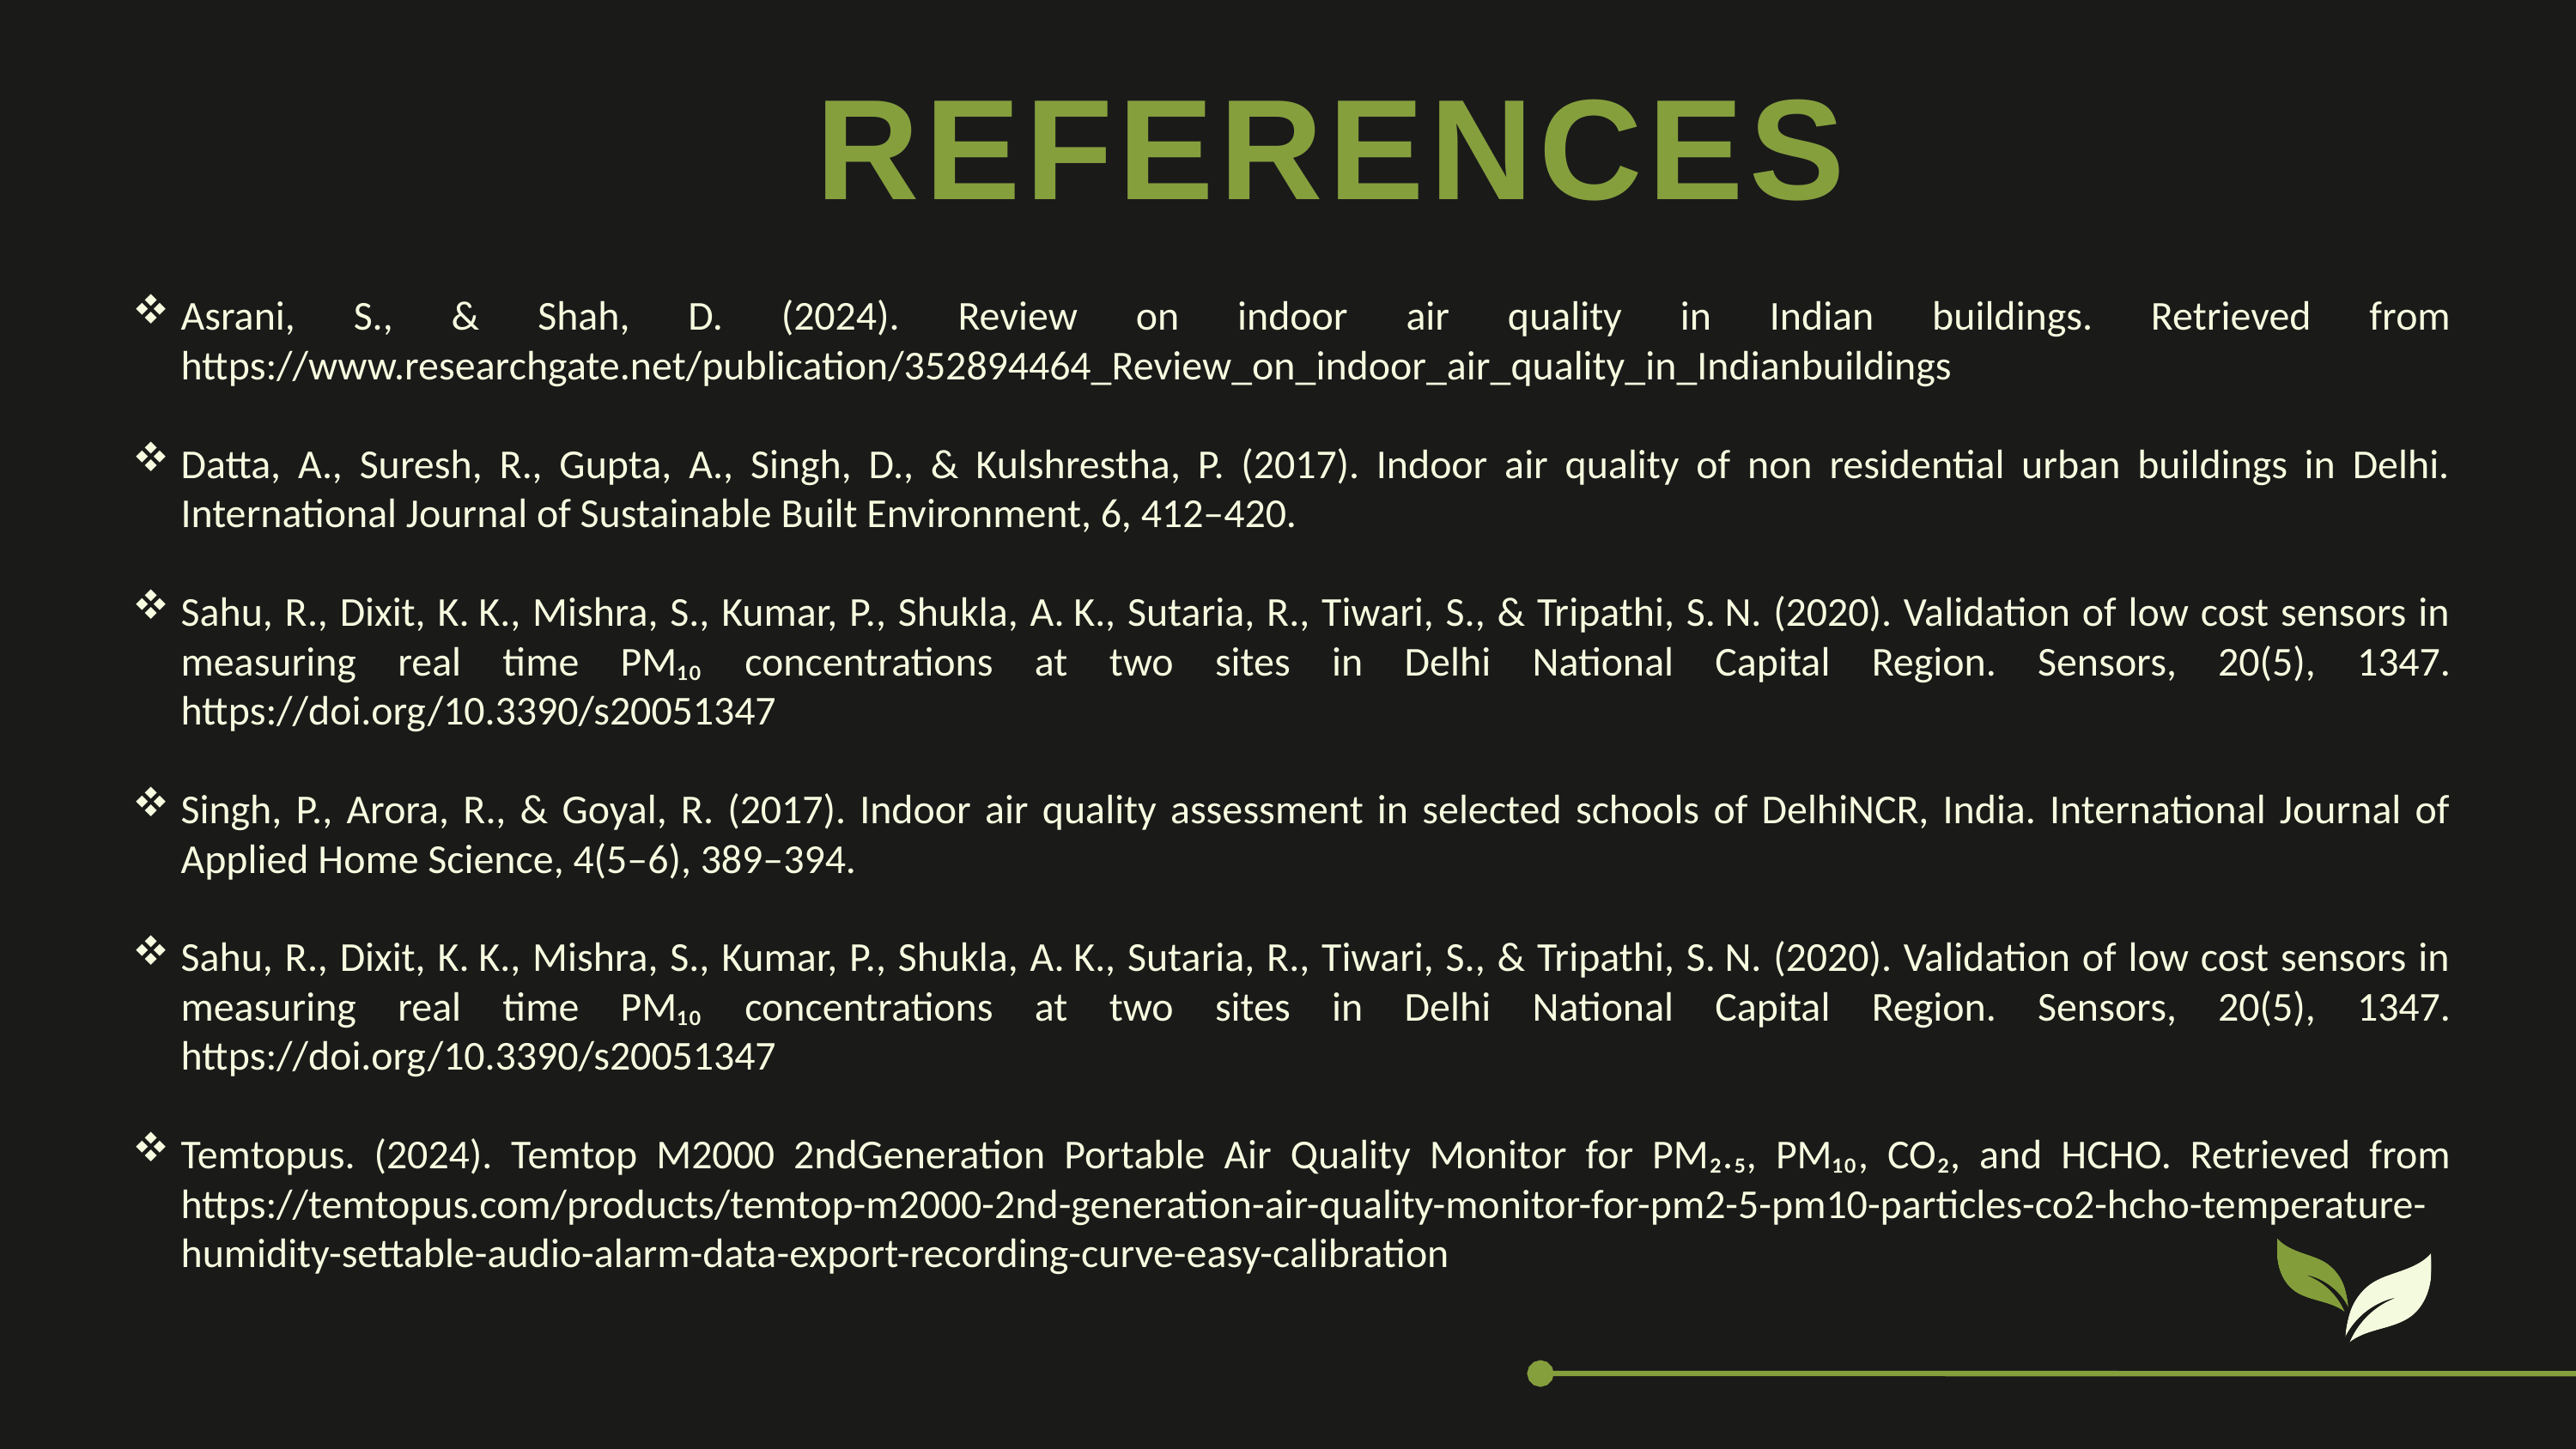

REFERENCES
Asrani, S., & Shah, D. (2024). Review on indoor air quality in Indian buildings. Retrieved from https://www.researchgate.net/publication/352894464_Review_on_indoor_air_quality_in_Indianbuildings

Datta, A., Suresh, R., Gupta, A., Singh, D., & Kulshrestha, P. (2017). Indoor air quality of non residential urban buildings in Delhi. International Journal of Sustainable Built Environment, 6, 412–420.

Sahu, R., Dixit, K. K., Mishra, S., Kumar, P., Shukla, A. K., Sutaria, R., Tiwari, S., & Tripathi, S. N. (2020). Validation of low cost sensors in measuring real time PM₁₀ concentrations at two sites in Delhi National Capital Region. Sensors, 20(5), 1347. https://doi.org/10.3390/s20051347

Singh, P., Arora, R., & Goyal, R. (2017). Indoor air quality assessment in selected schools of DelhiNCR, India. International Journal of Applied Home Science, 4(5–6), 389–394.

Sahu, R., Dixit, K. K., Mishra, S., Kumar, P., Shukla, A. K., Sutaria, R., Tiwari, S., & Tripathi, S. N. (2020). Validation of low cost sensors in measuring real time PM₁₀ concentrations at two sites in Delhi National Capital Region. Sensors, 20(5), 1347. https://doi.org/10.3390/s20051347

Temtopus. (2024). Temtop M2000 2ndGeneration Portable Air Quality Monitor for PM₂.₅, PM₁₀, CO₂, and HCHO. Retrieved from https://temtopus.com/products/temtop-m2000-2nd-generation-air-quality-monitor-for-pm2-5-pm10-particles-co2-hcho-temperature-humidity-settable-audio-alarm-data-export-recording-curve-easy-calibration